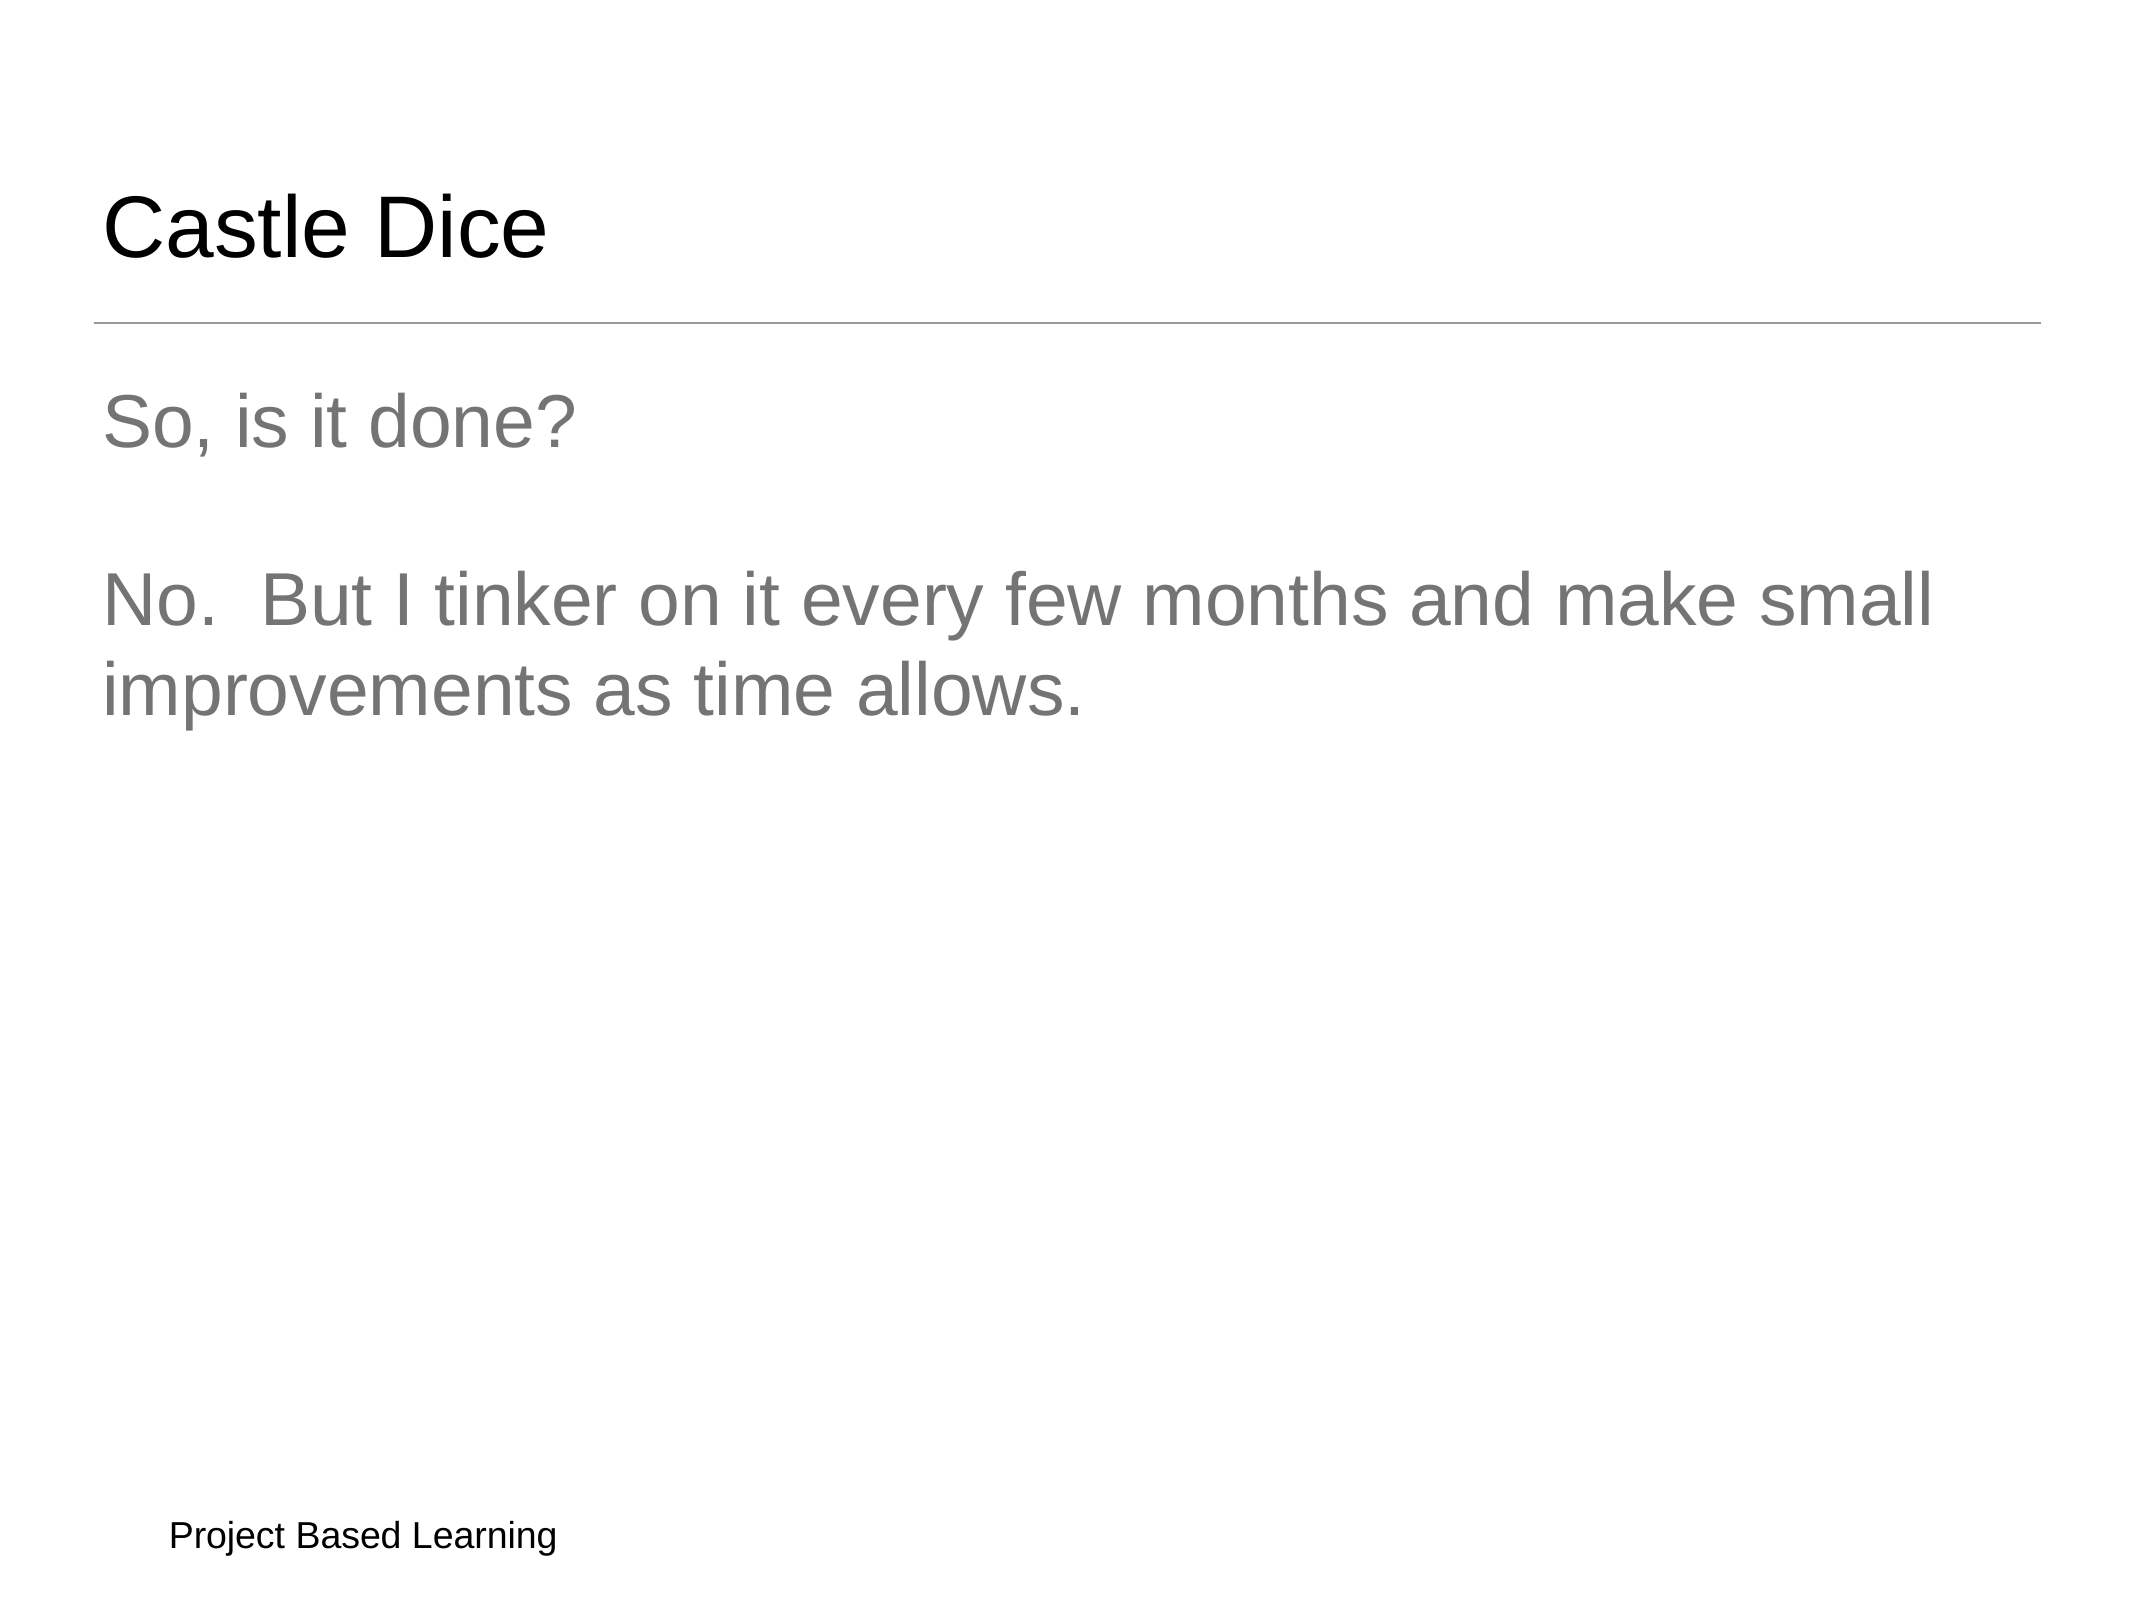

# Castle Dice

So, is it done?
No.  But I tinker on it every few months and make small improvements as time allows.
Project Based Learning
40